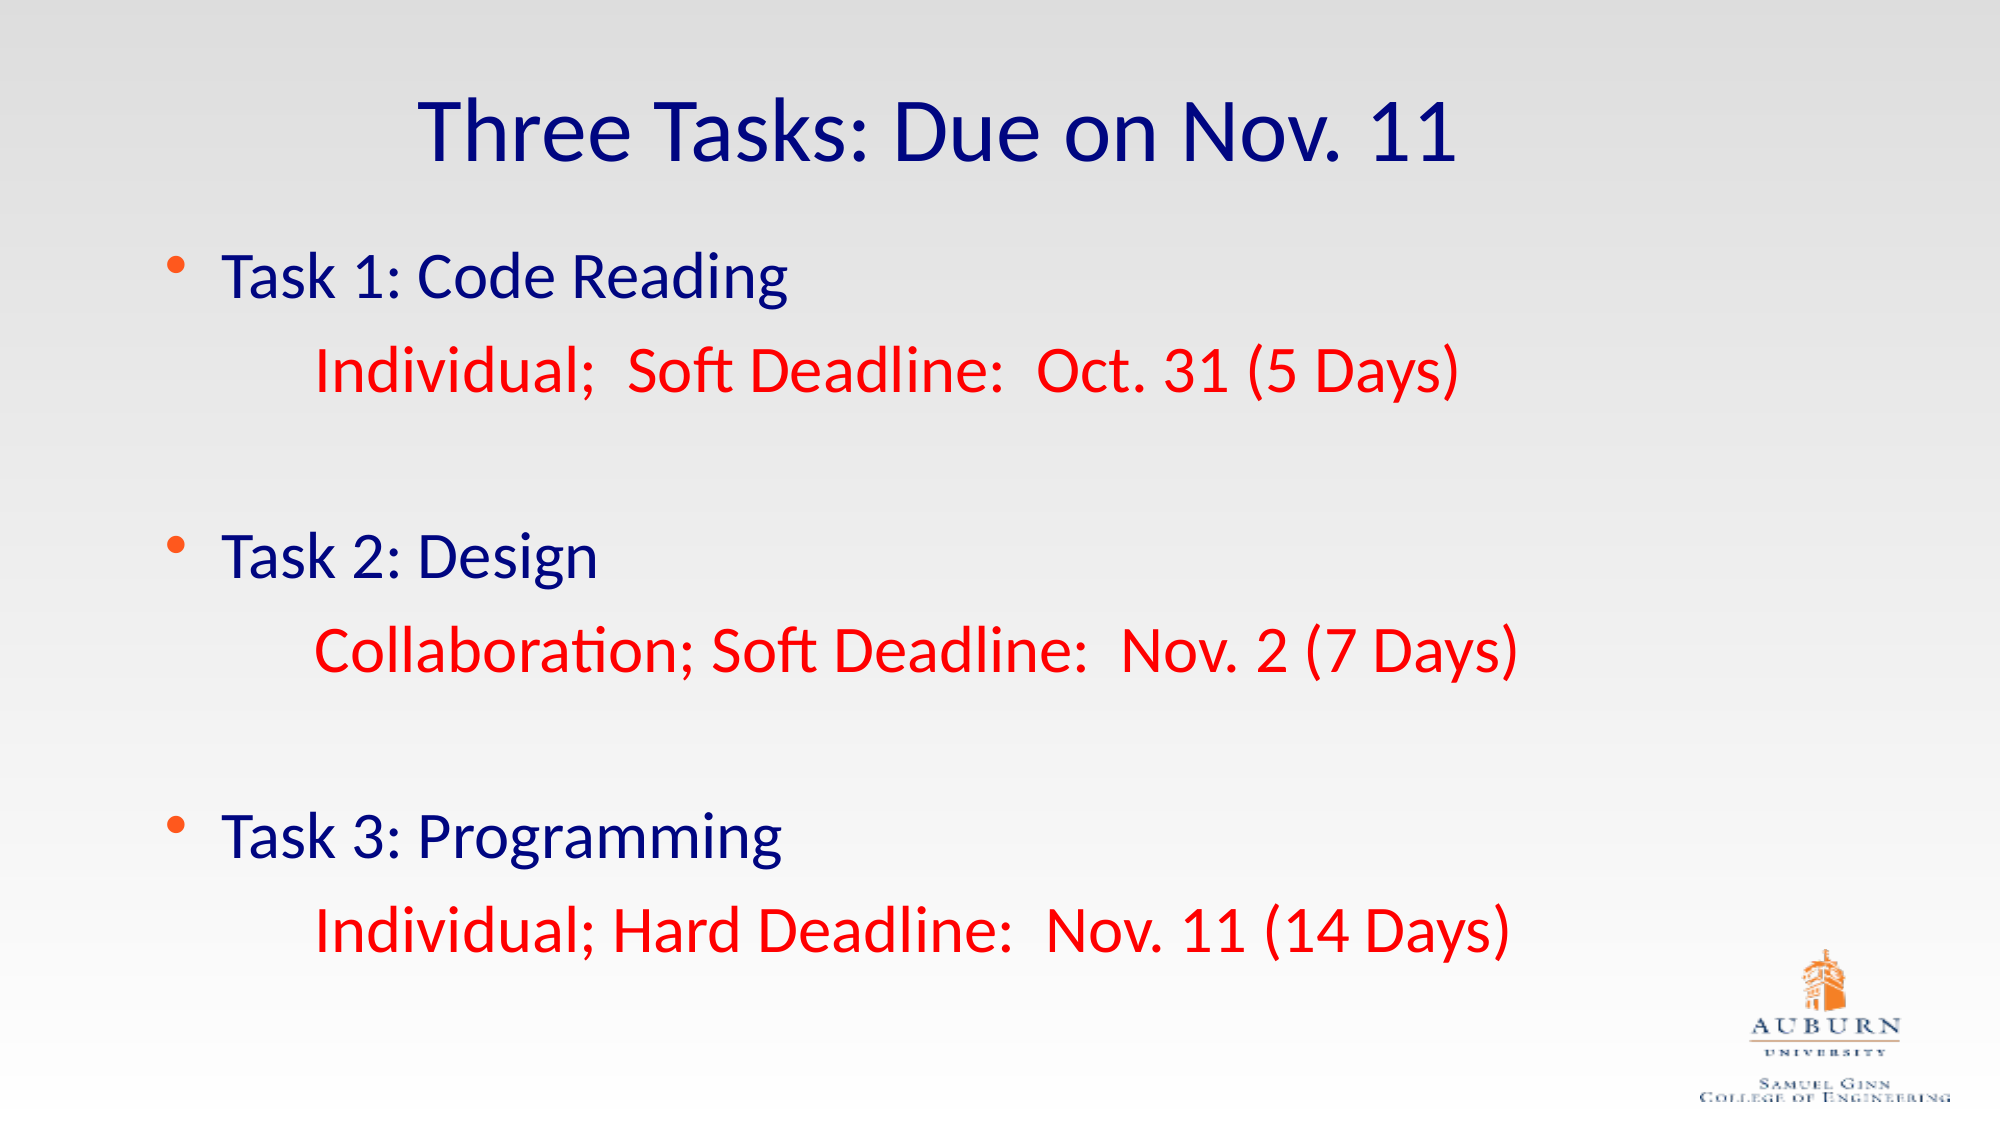

# Three Tasks: Due on Nov. 11
Task 1: Code Reading
	Individual;  Soft Deadline:  Oct. 31 (5 Days)

Task 2: Design
	Collaboration; Soft Deadline:  Nov. 2 (7 Days)

Task 3: Programming
	Individual; Hard Deadline:  Nov. 11 (14 Days)